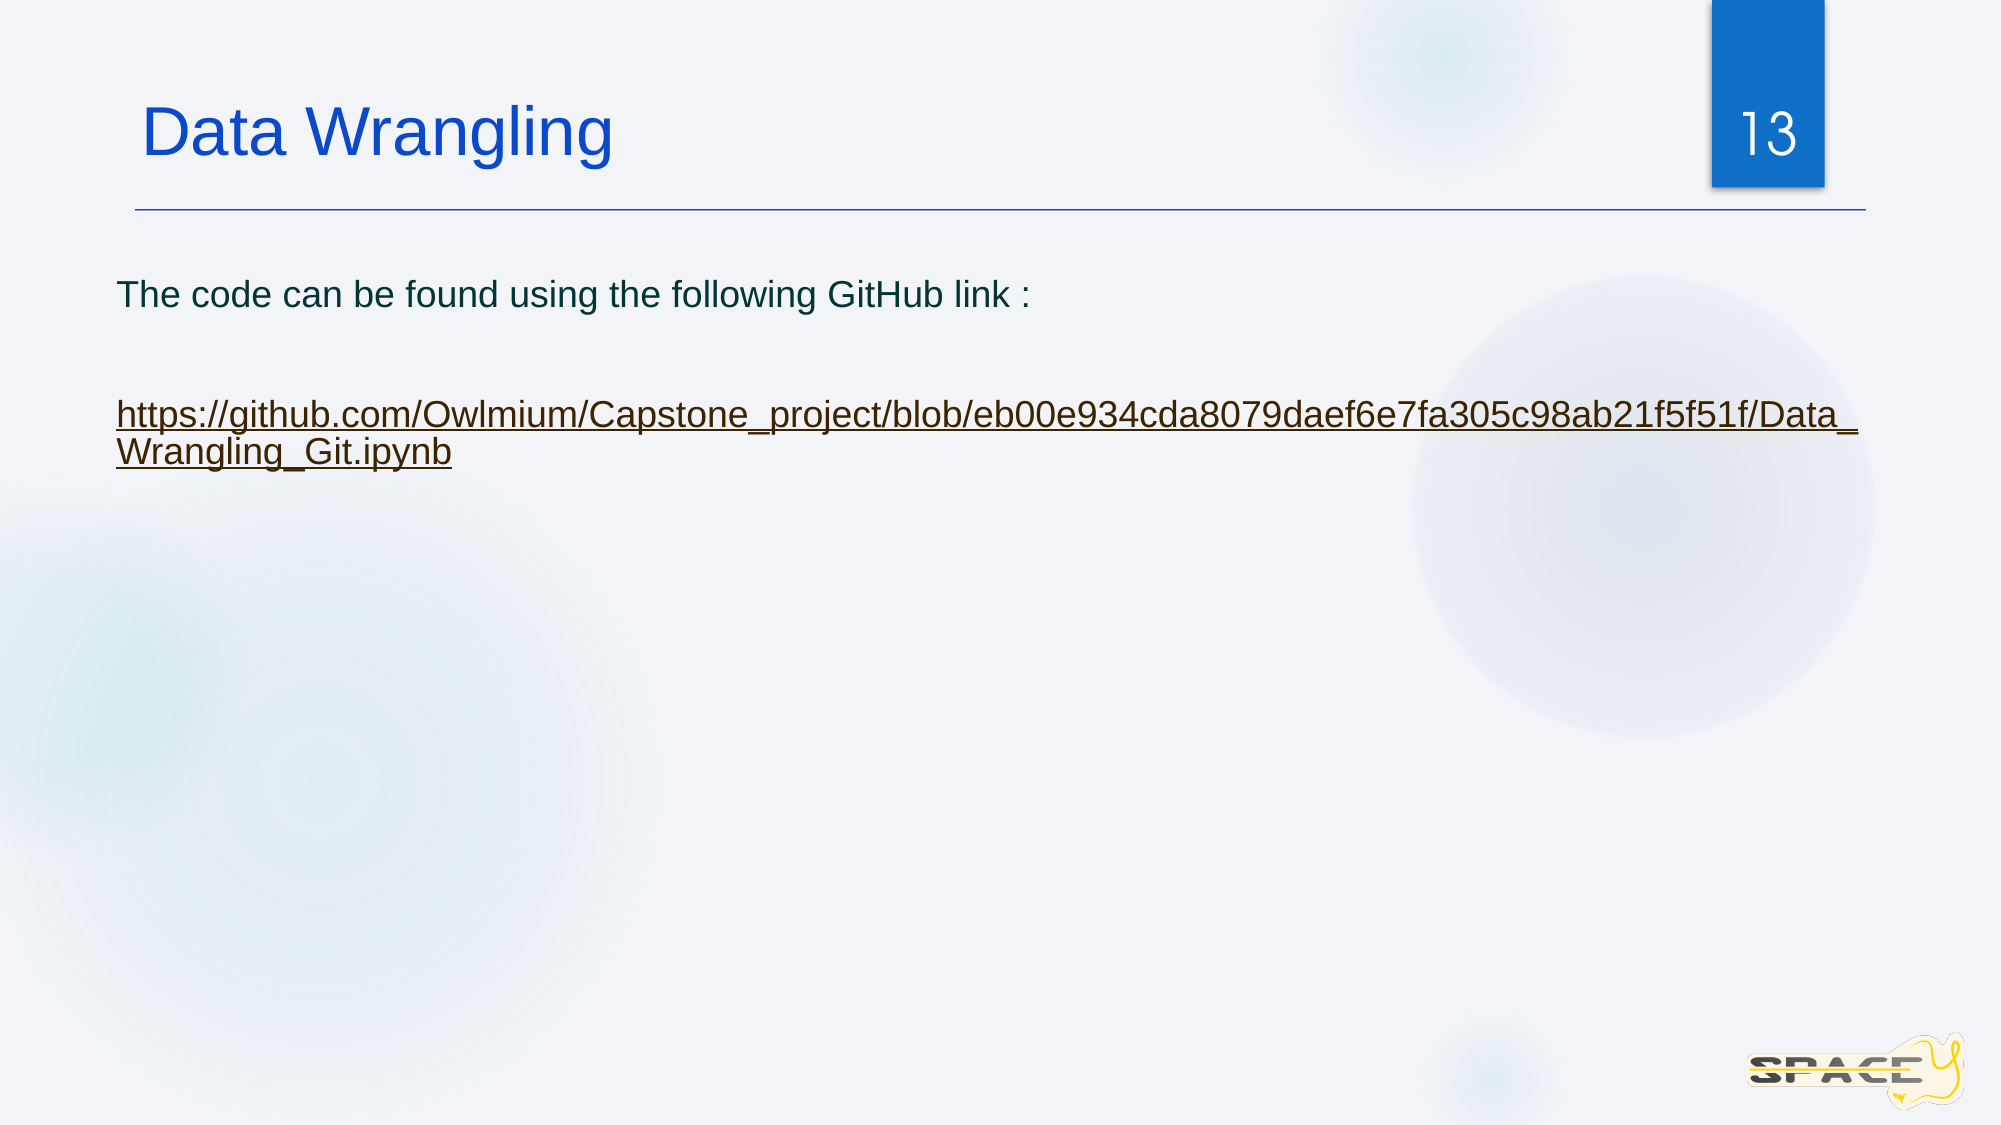

13
Data Wrangling
The code can be found using the following GitHub link :
 https://github.com/Owlmium/Capstone_project/blob/eb00e934cda8079daef6e7fa305c98ab21f5f51f/Data_Wrangling_Git.ipynb